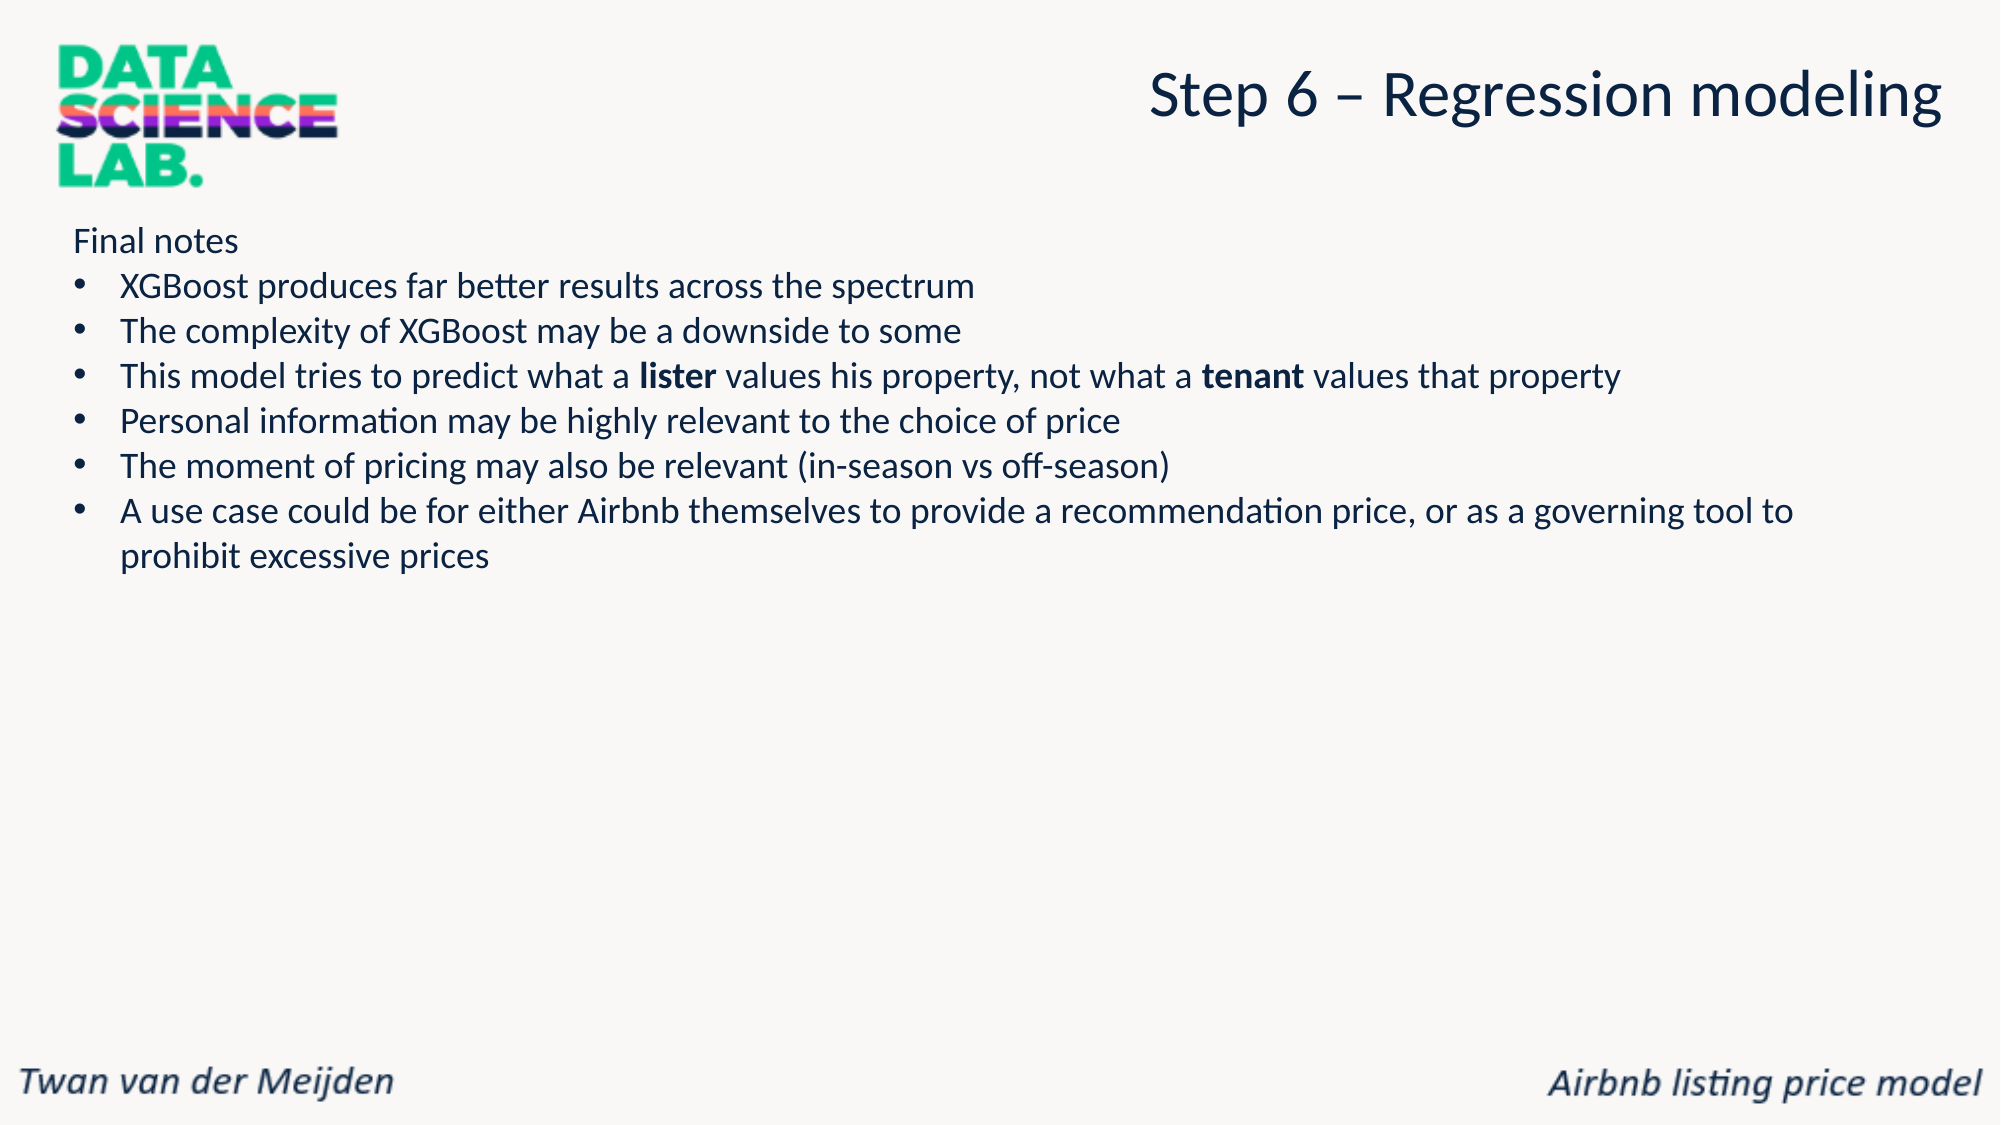

Step 6 – Regression modeling
Final notes
XGBoost produces far better results across the spectrum
The complexity of XGBoost may be a downside to some
This model tries to predict what a lister values his property, not what a tenant values that property
Personal information may be highly relevant to the choice of price
The moment of pricing may also be relevant (in-season vs off-season)
A use case could be for either Airbnb themselves to provide a recommendation price, or as a governing tool to prohibit excessive prices